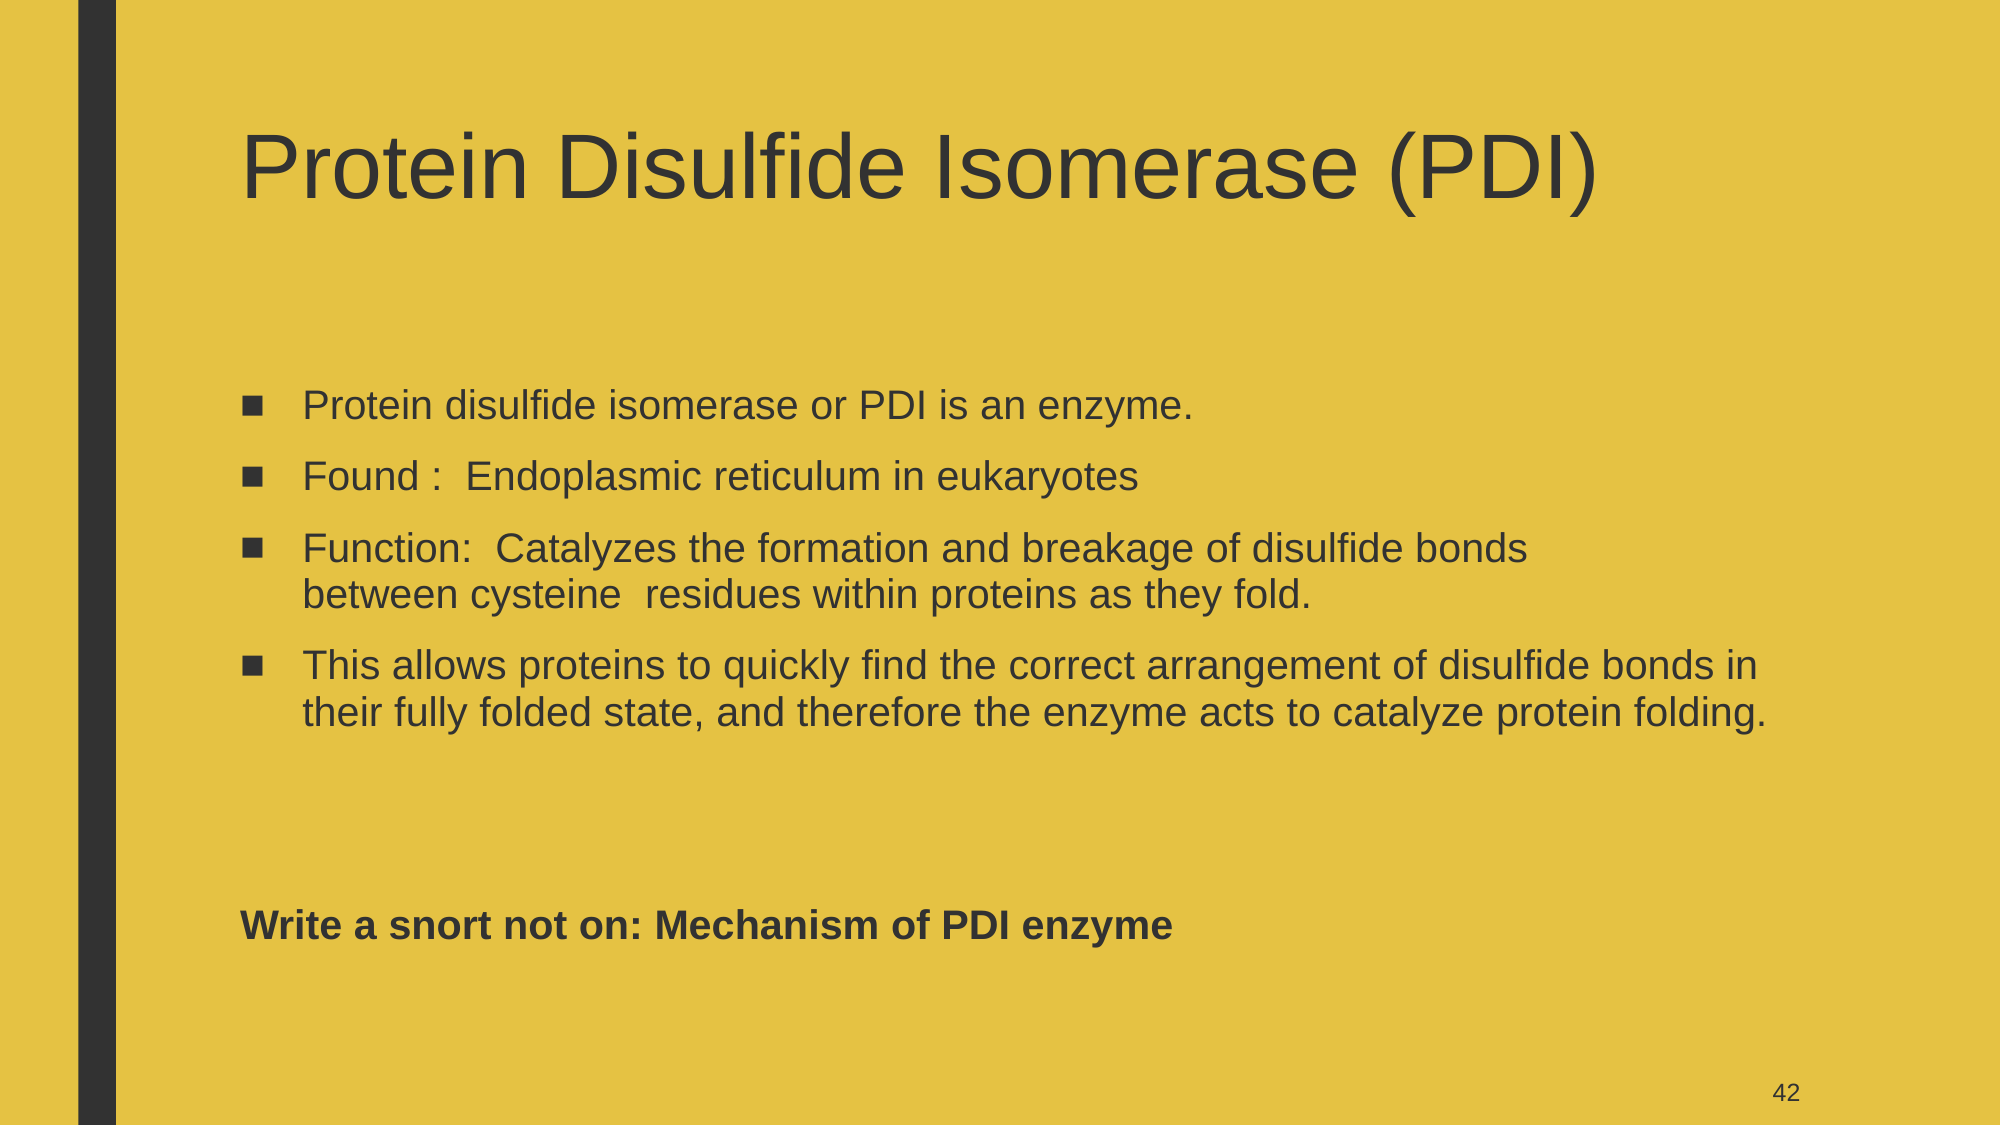

# Protein Disulfide Isomerase (PDI)
Protein disulfide isomerase or PDI is an enzyme.
Found :  Endoplasmic reticulum in eukaryotes
Function:  Catalyzes the formation and breakage of disulfide bonds between cysteine  residues within proteins as they fold.
This allows proteins to quickly find the correct arrangement of disulfide bonds in their fully folded state, and therefore the enzyme acts to catalyze protein folding.

Write a snort not on: Mechanism of PDI enzyme
42